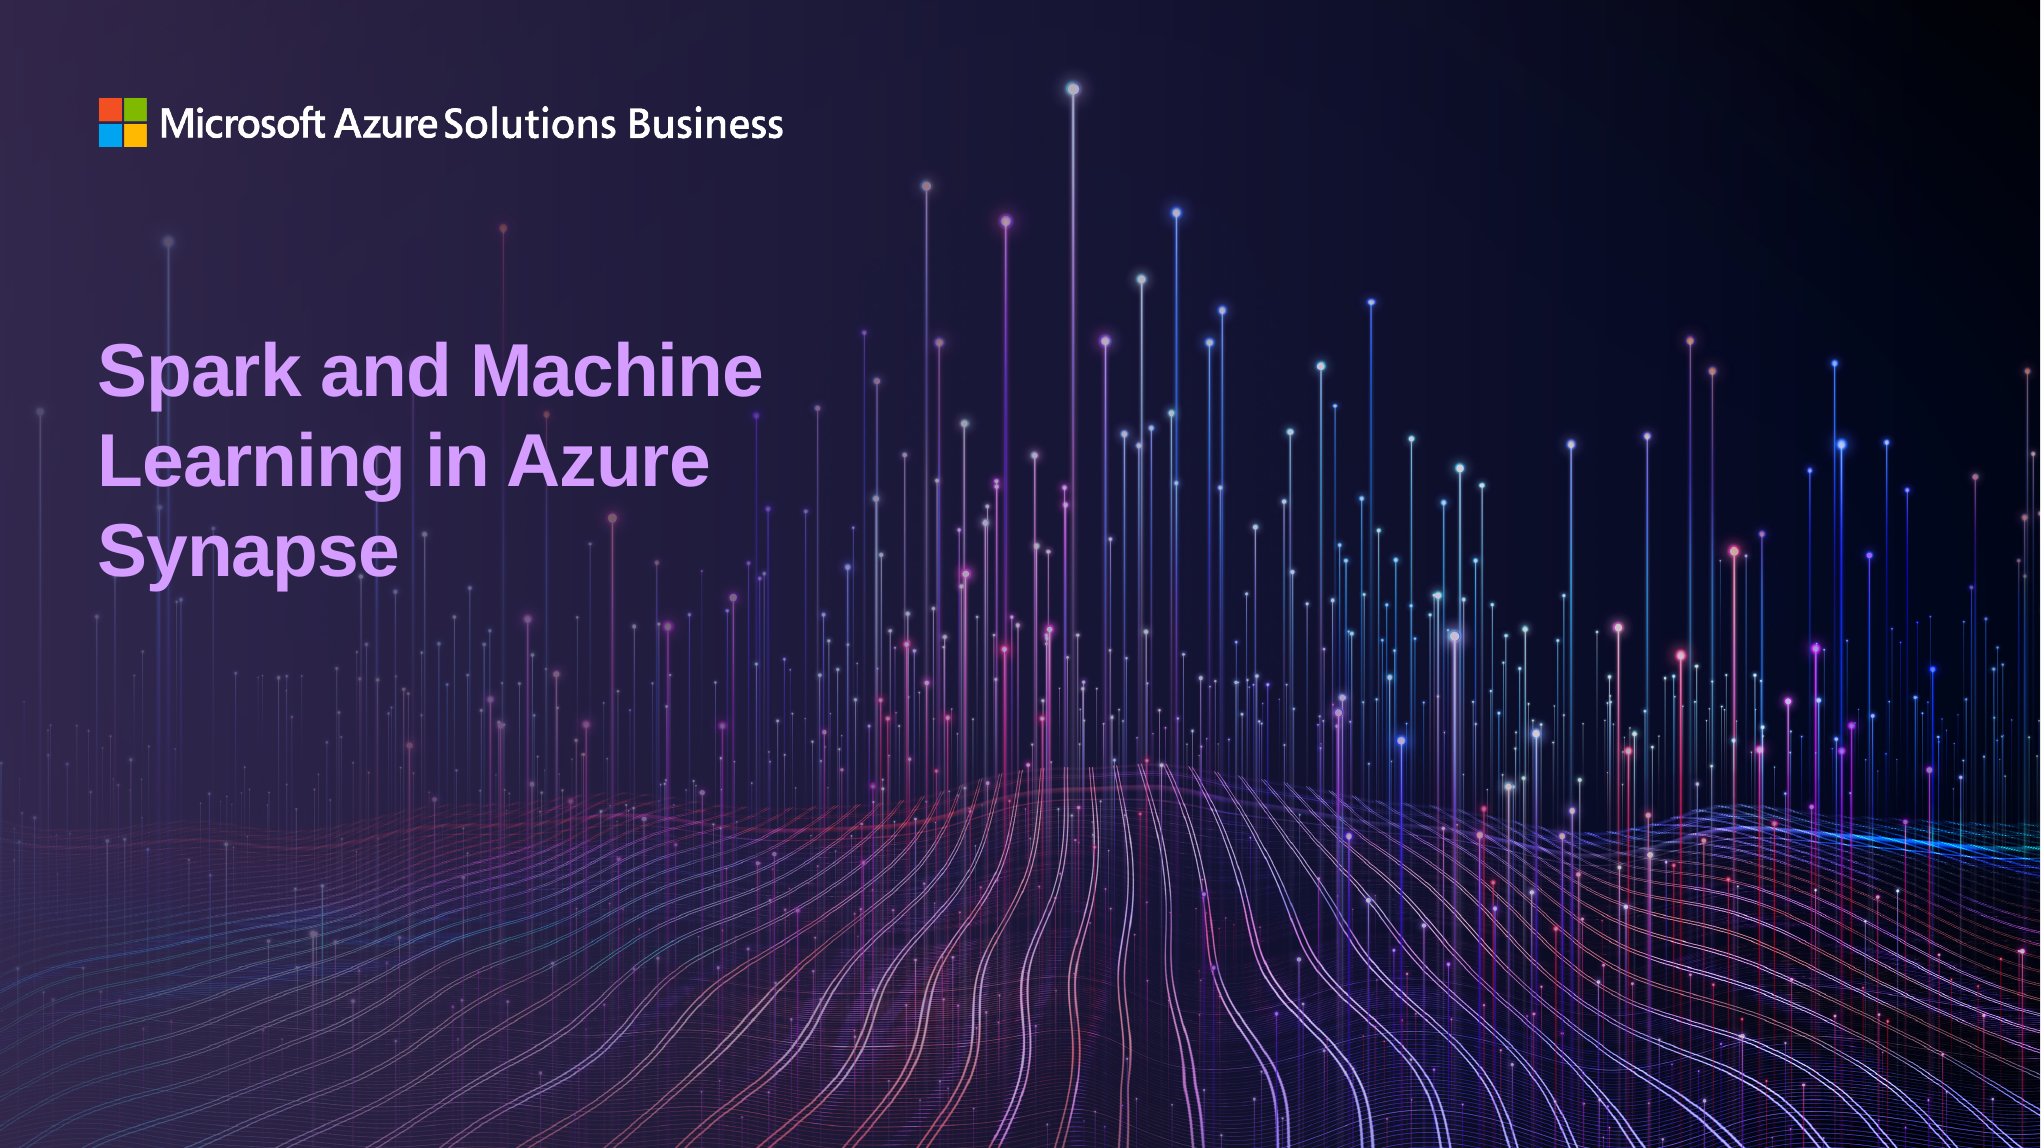

# Spark and Machine Learning in Azure Synapse